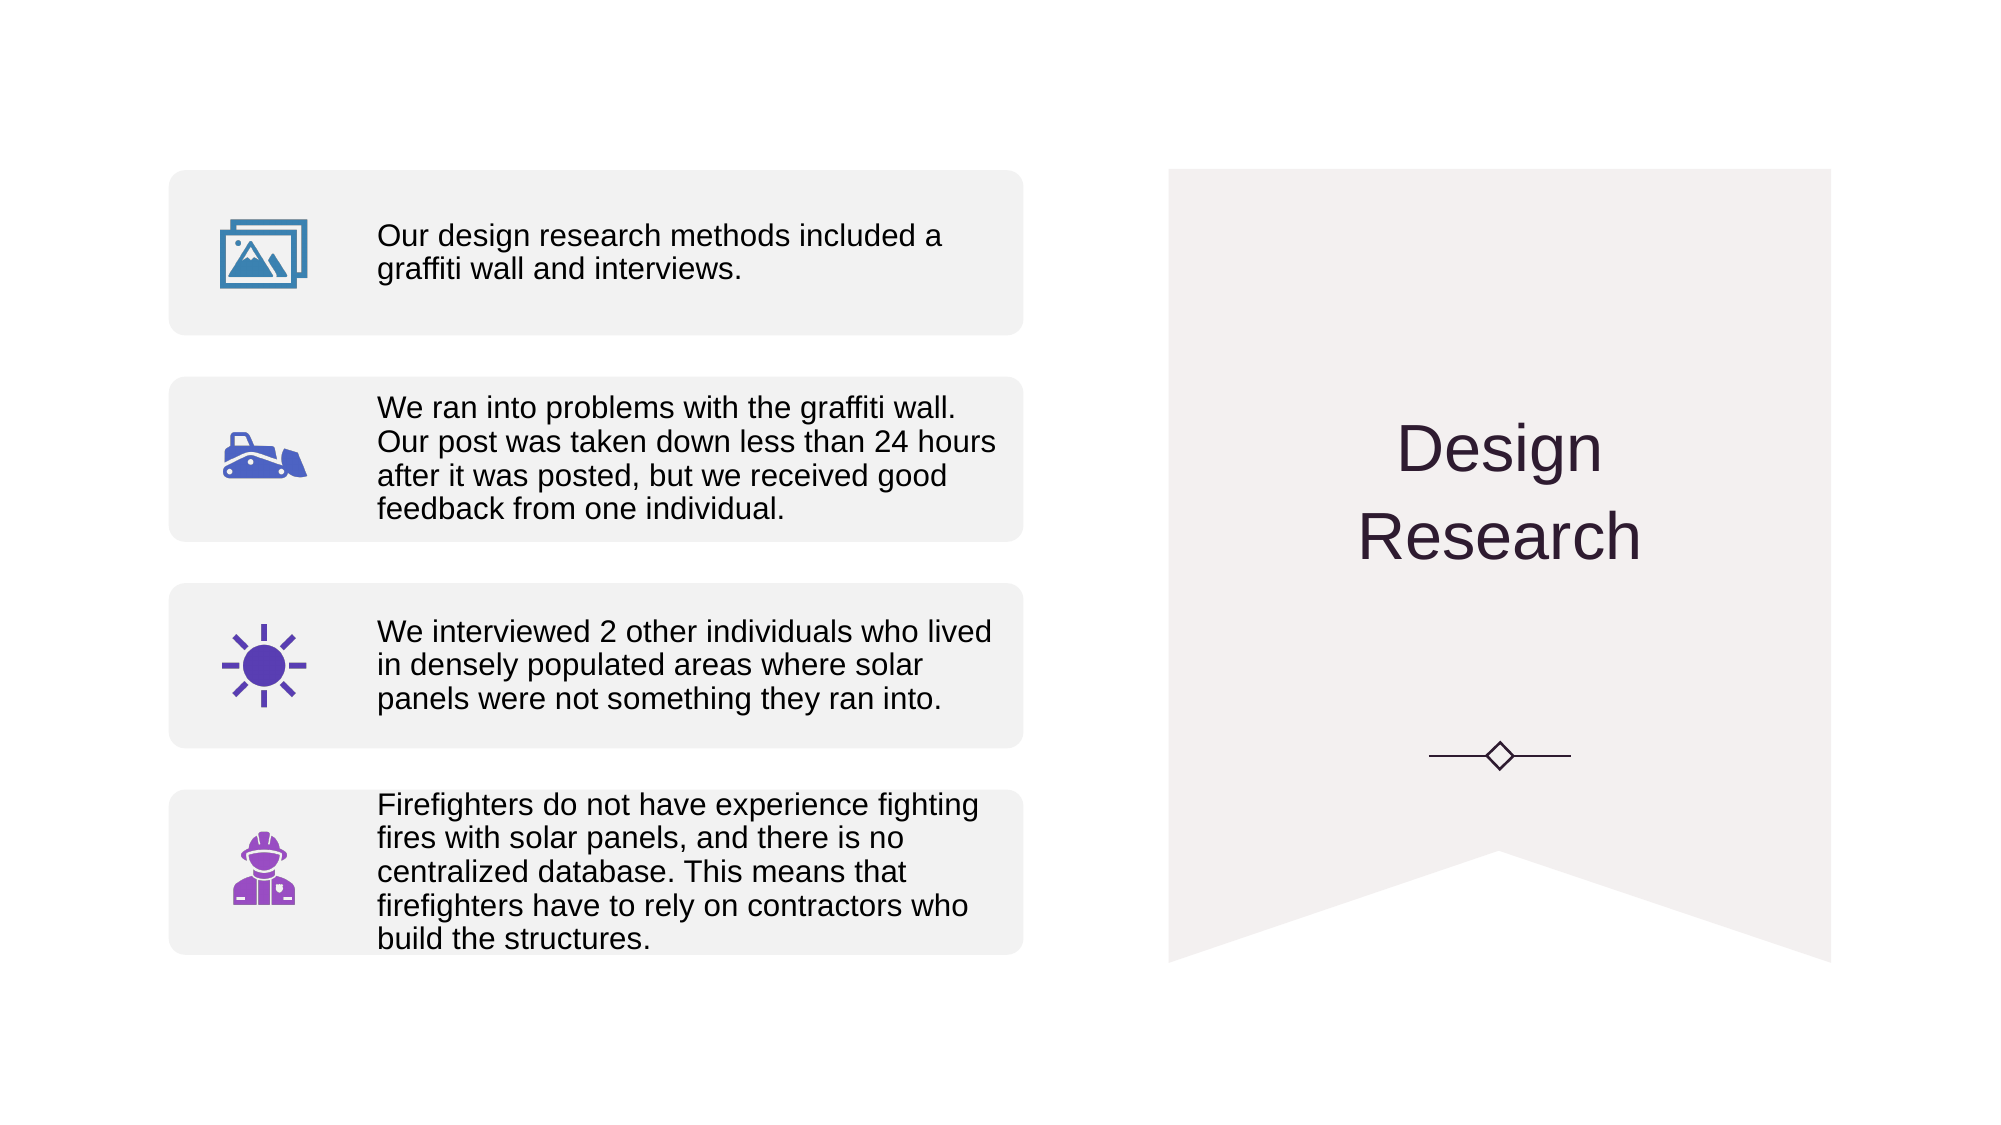

Our design research methods included a graffiti wall and interviews.
We ran into problems with the graffiti wall. Our post was taken down less than 24 hours after it was posted, but we received good feedback from one individual.
We interviewed 2 other individuals who lived in densely populated areas where solar panels were not something they ran into.
Firefighters do not have experience fighting fires with solar panels, and there is no centralized database. This means that firefighters have to rely on contractors who build the structures.
# Design Research